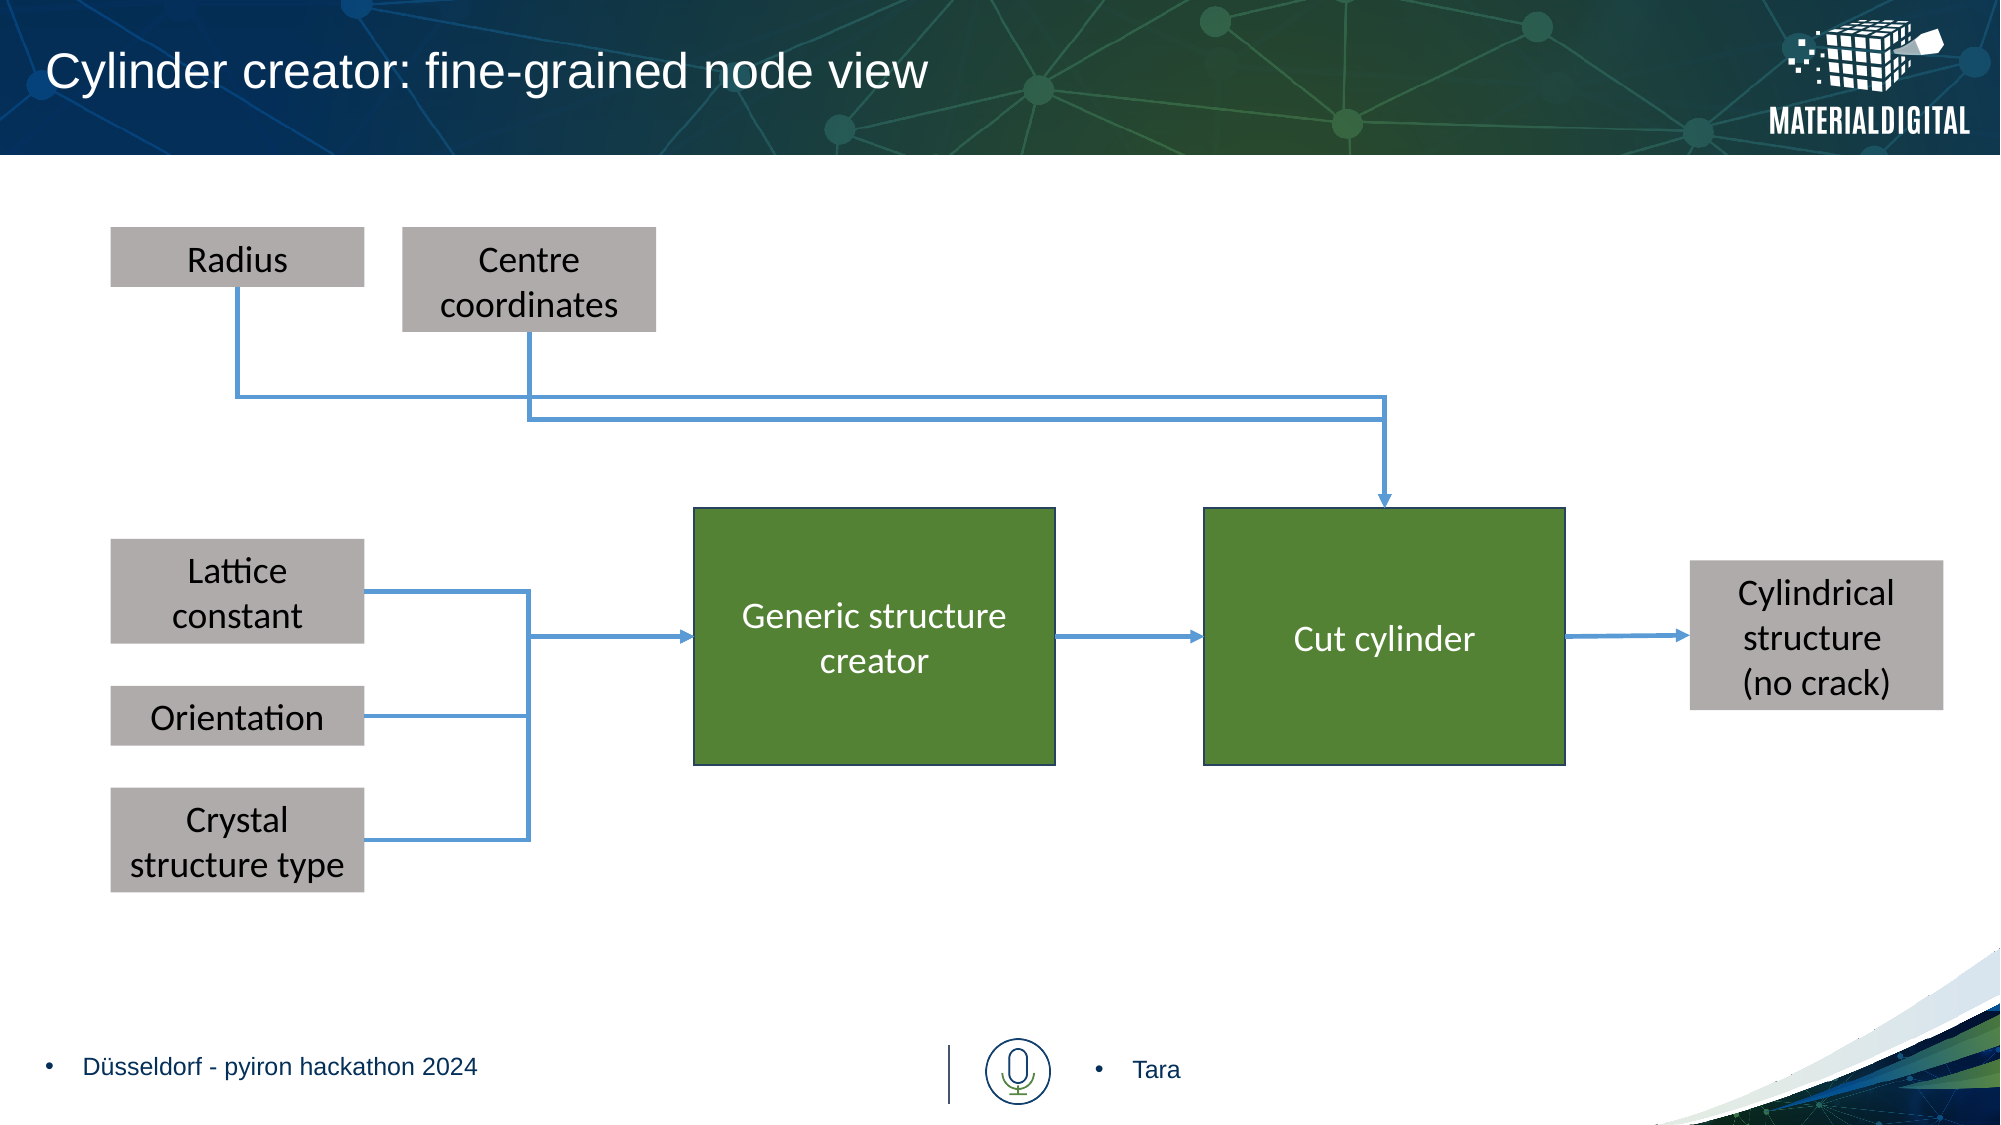

# Cylinder creator: fine-grained node view
Radius
Centre coordinates
Generic structure creator
Cut cylinder
Lattice constant
Cylindrical structure
(no crack)
Orientation
Crystal structure type
Düsseldorf - pyiron hackathon 2024
Tara